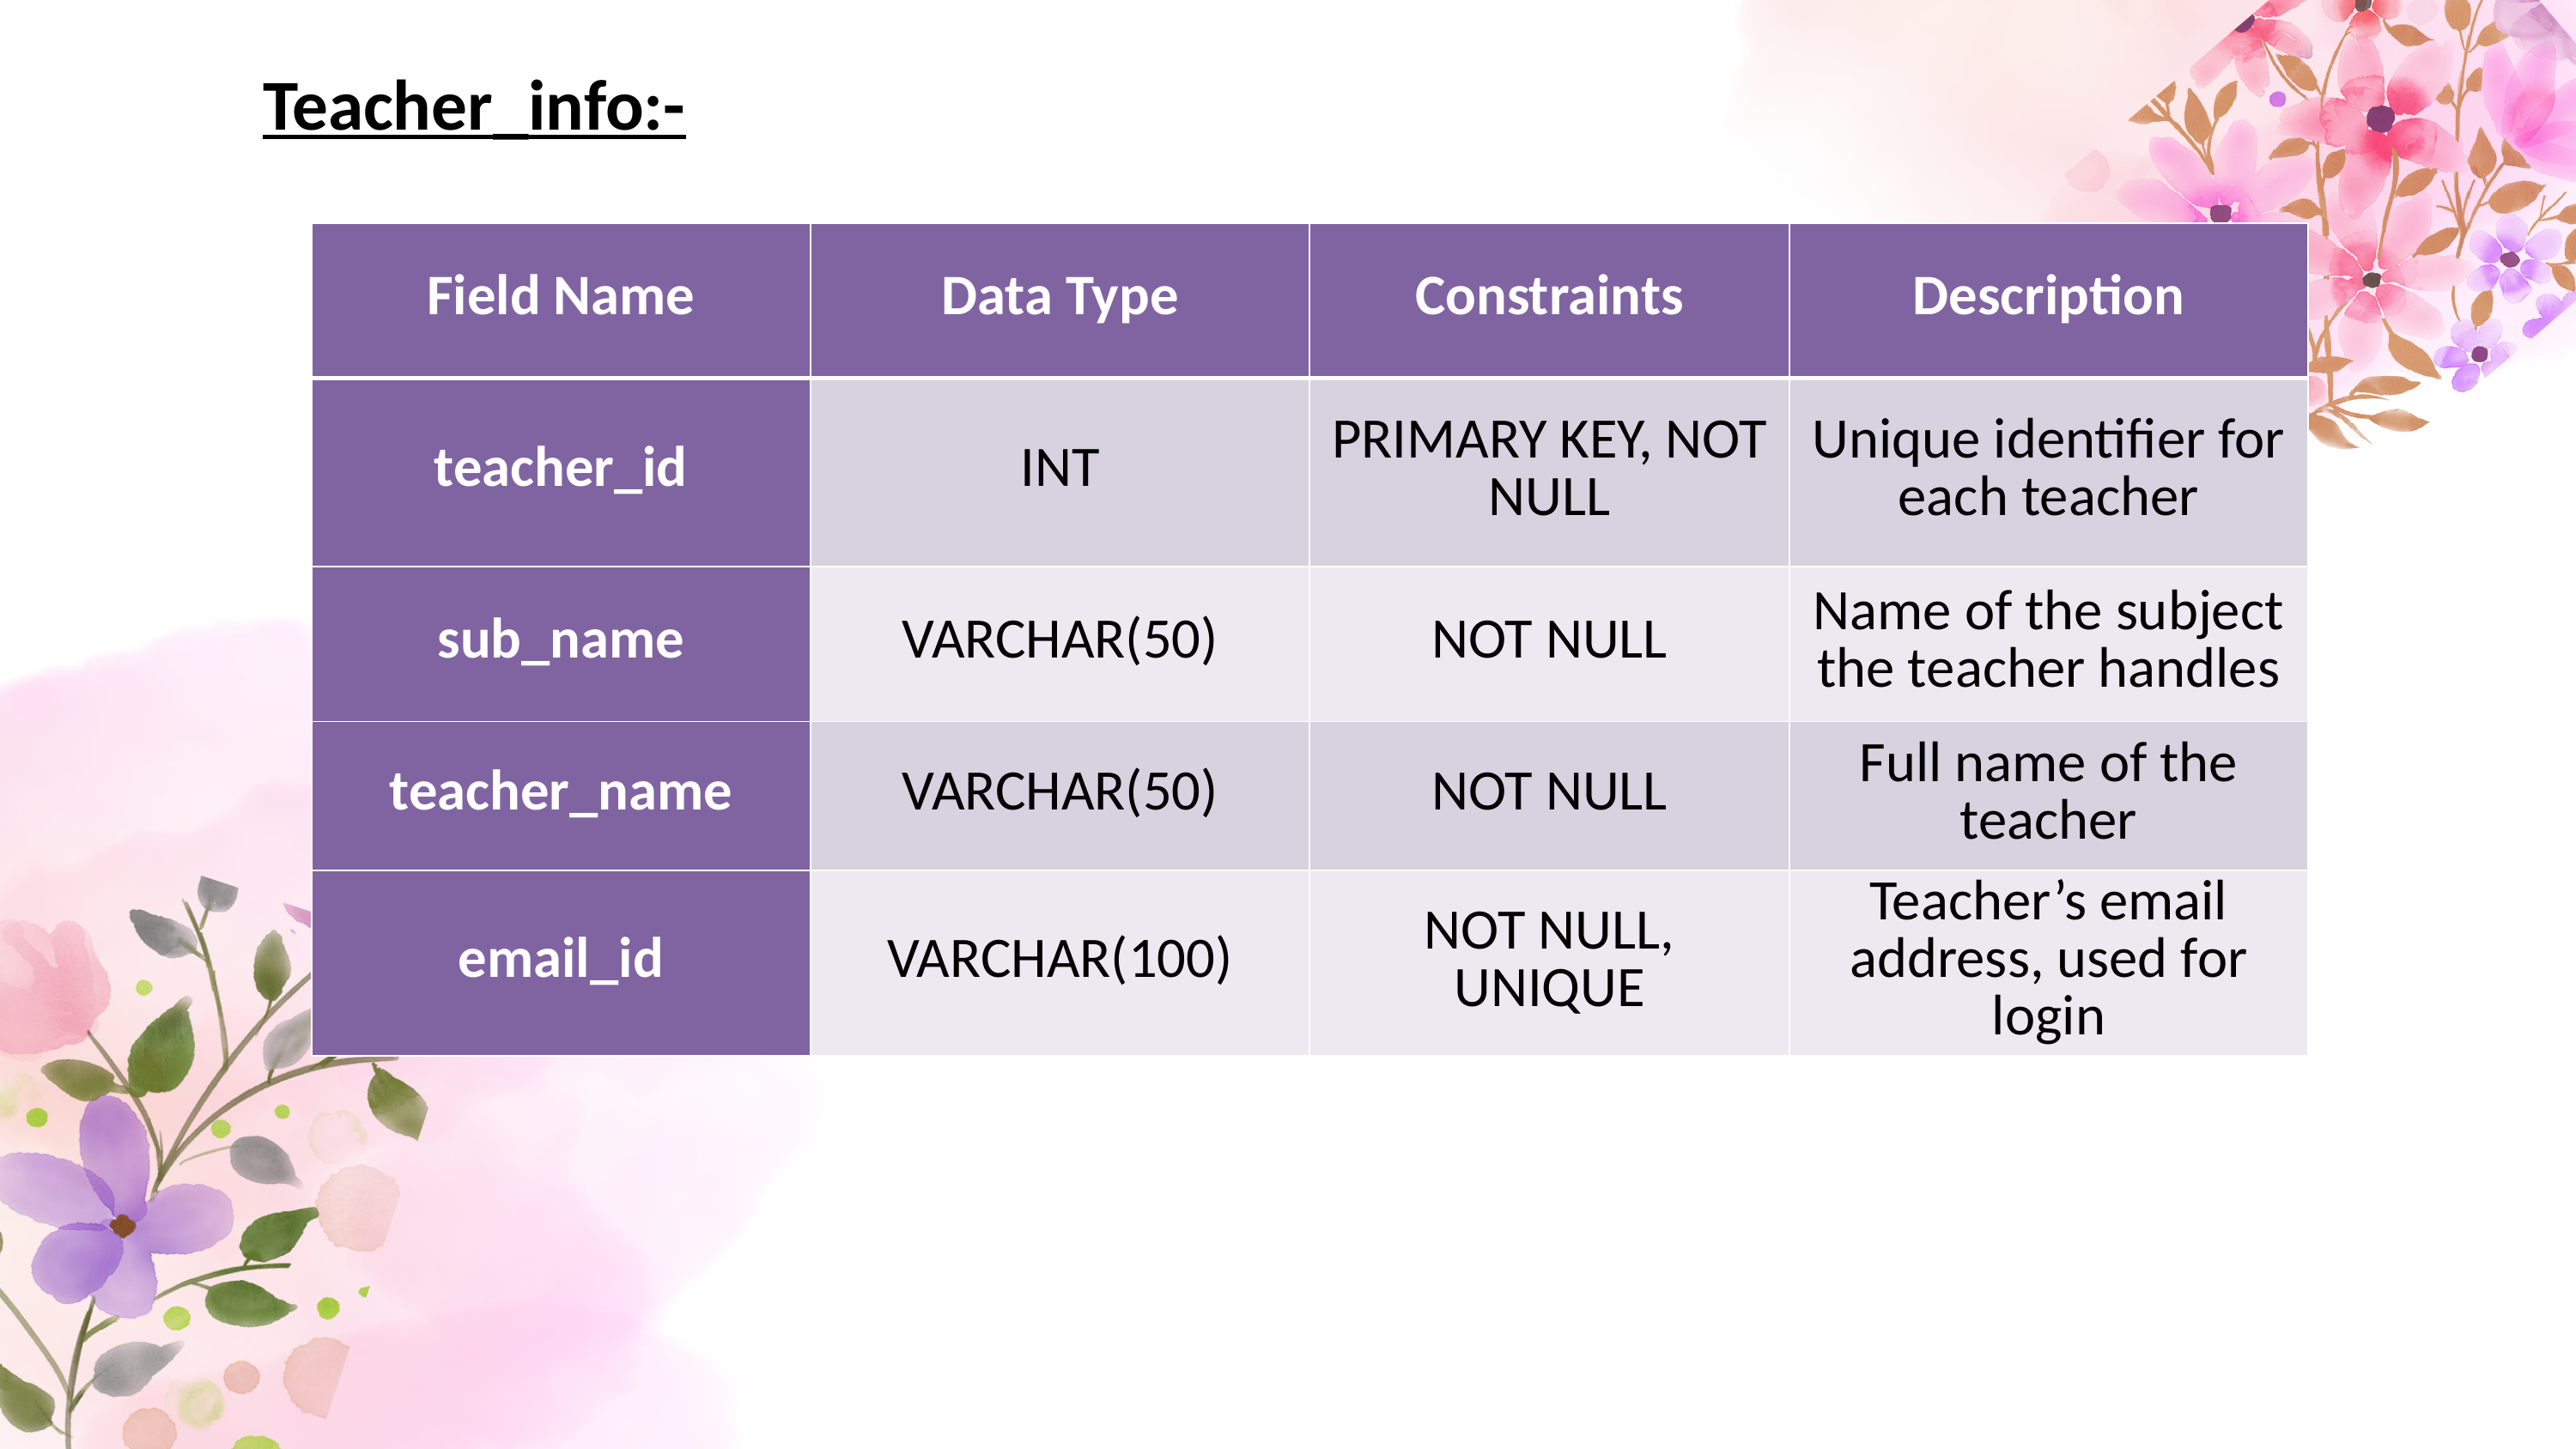

Teacher_info:-
| Field Name | Data Type | Constraints | Description |
| --- | --- | --- | --- |
| teacher\_id | INT | PRIMARY KEY, NOT NULL | Unique identifier for each teacher |
| sub\_name | VARCHAR(50) | NOT NULL | Name of the subject the teacher handles |
| teacher\_name | VARCHAR(50) | NOT NULL | Full name of the teacher |
| email\_id | VARCHAR(100) | NOT NULL, UNIQUE | Teacher’s email address, used for login |